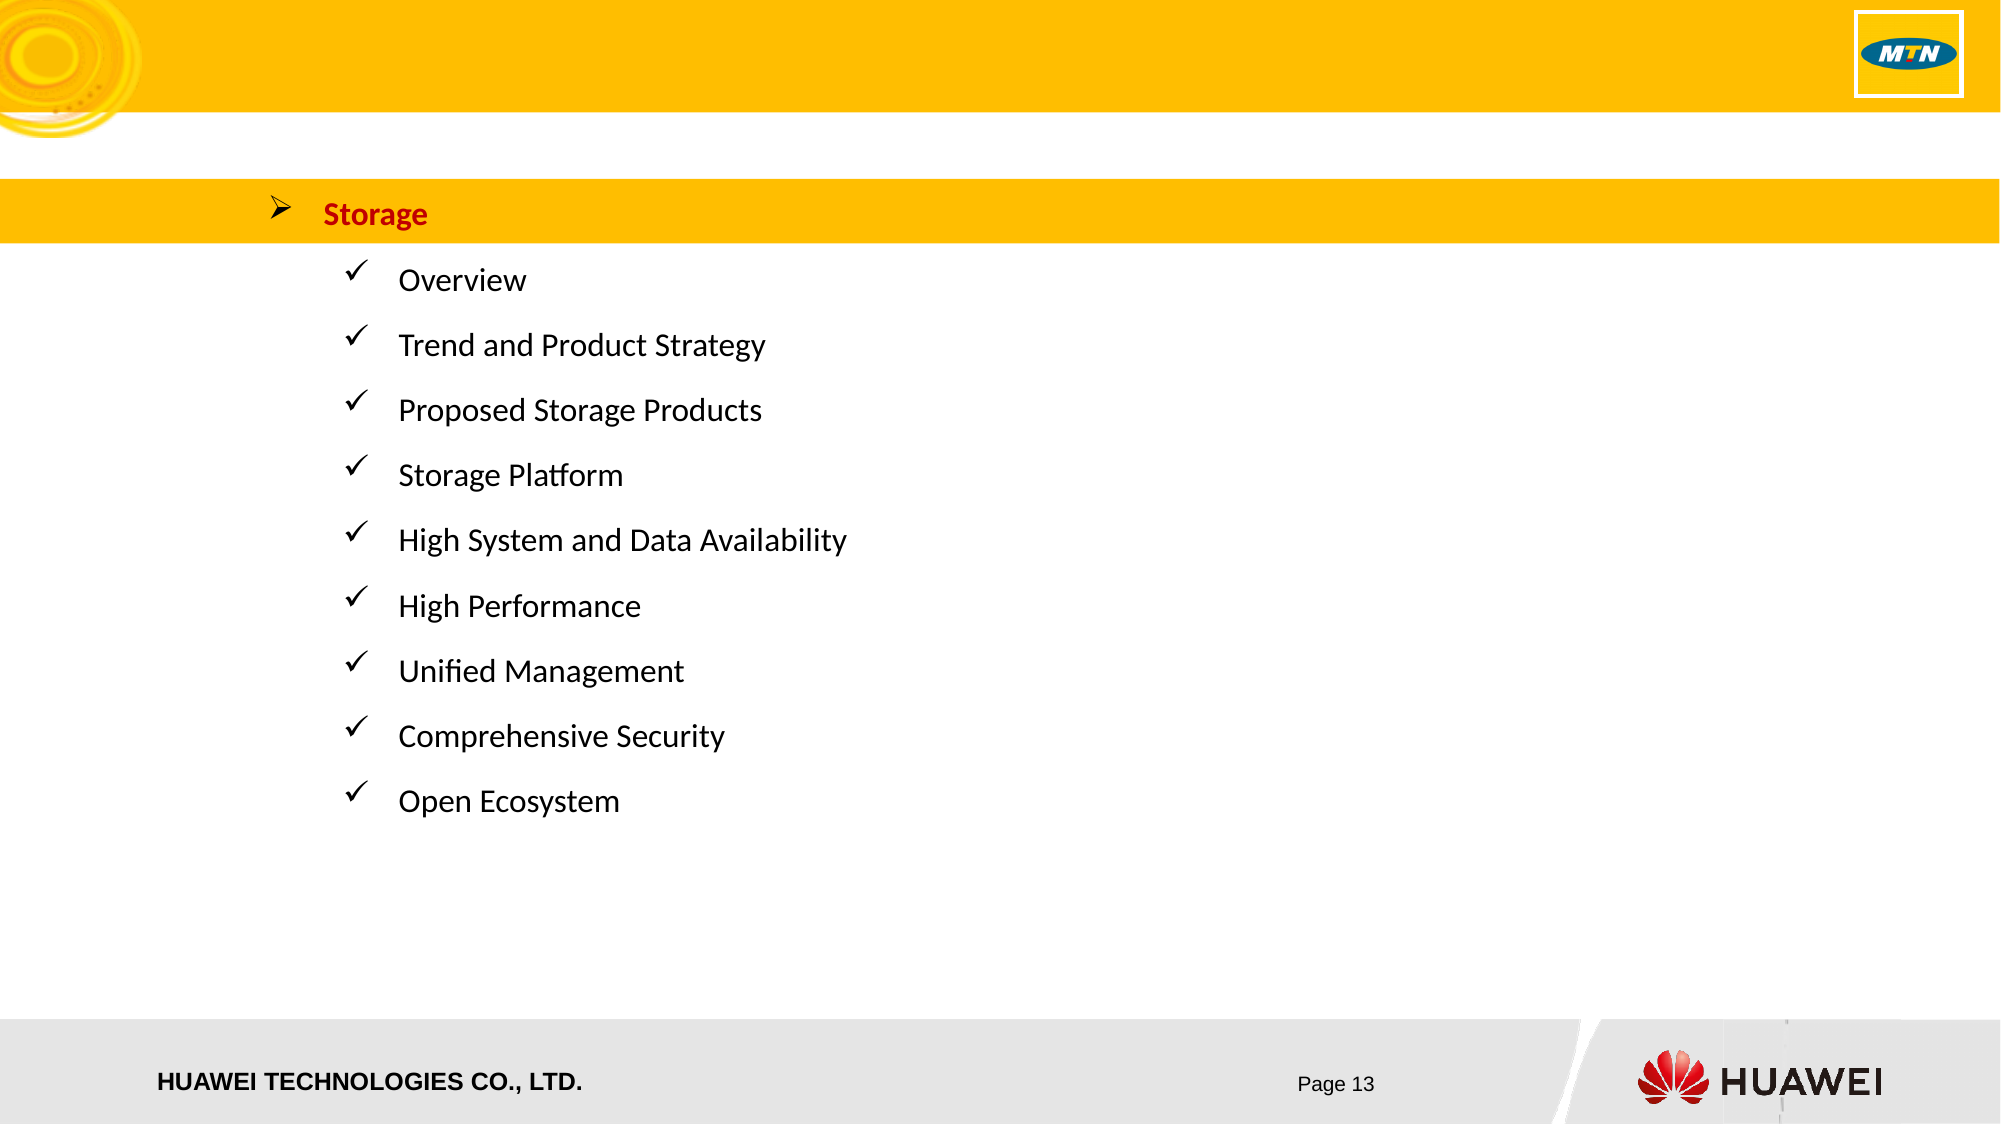

Storage
Overview
Trend and Product Strategy
Proposed Storage Products
Storage Platform
High System and Data Availability
High Performance
Unified Management
Comprehensive Security
Open Ecosystem